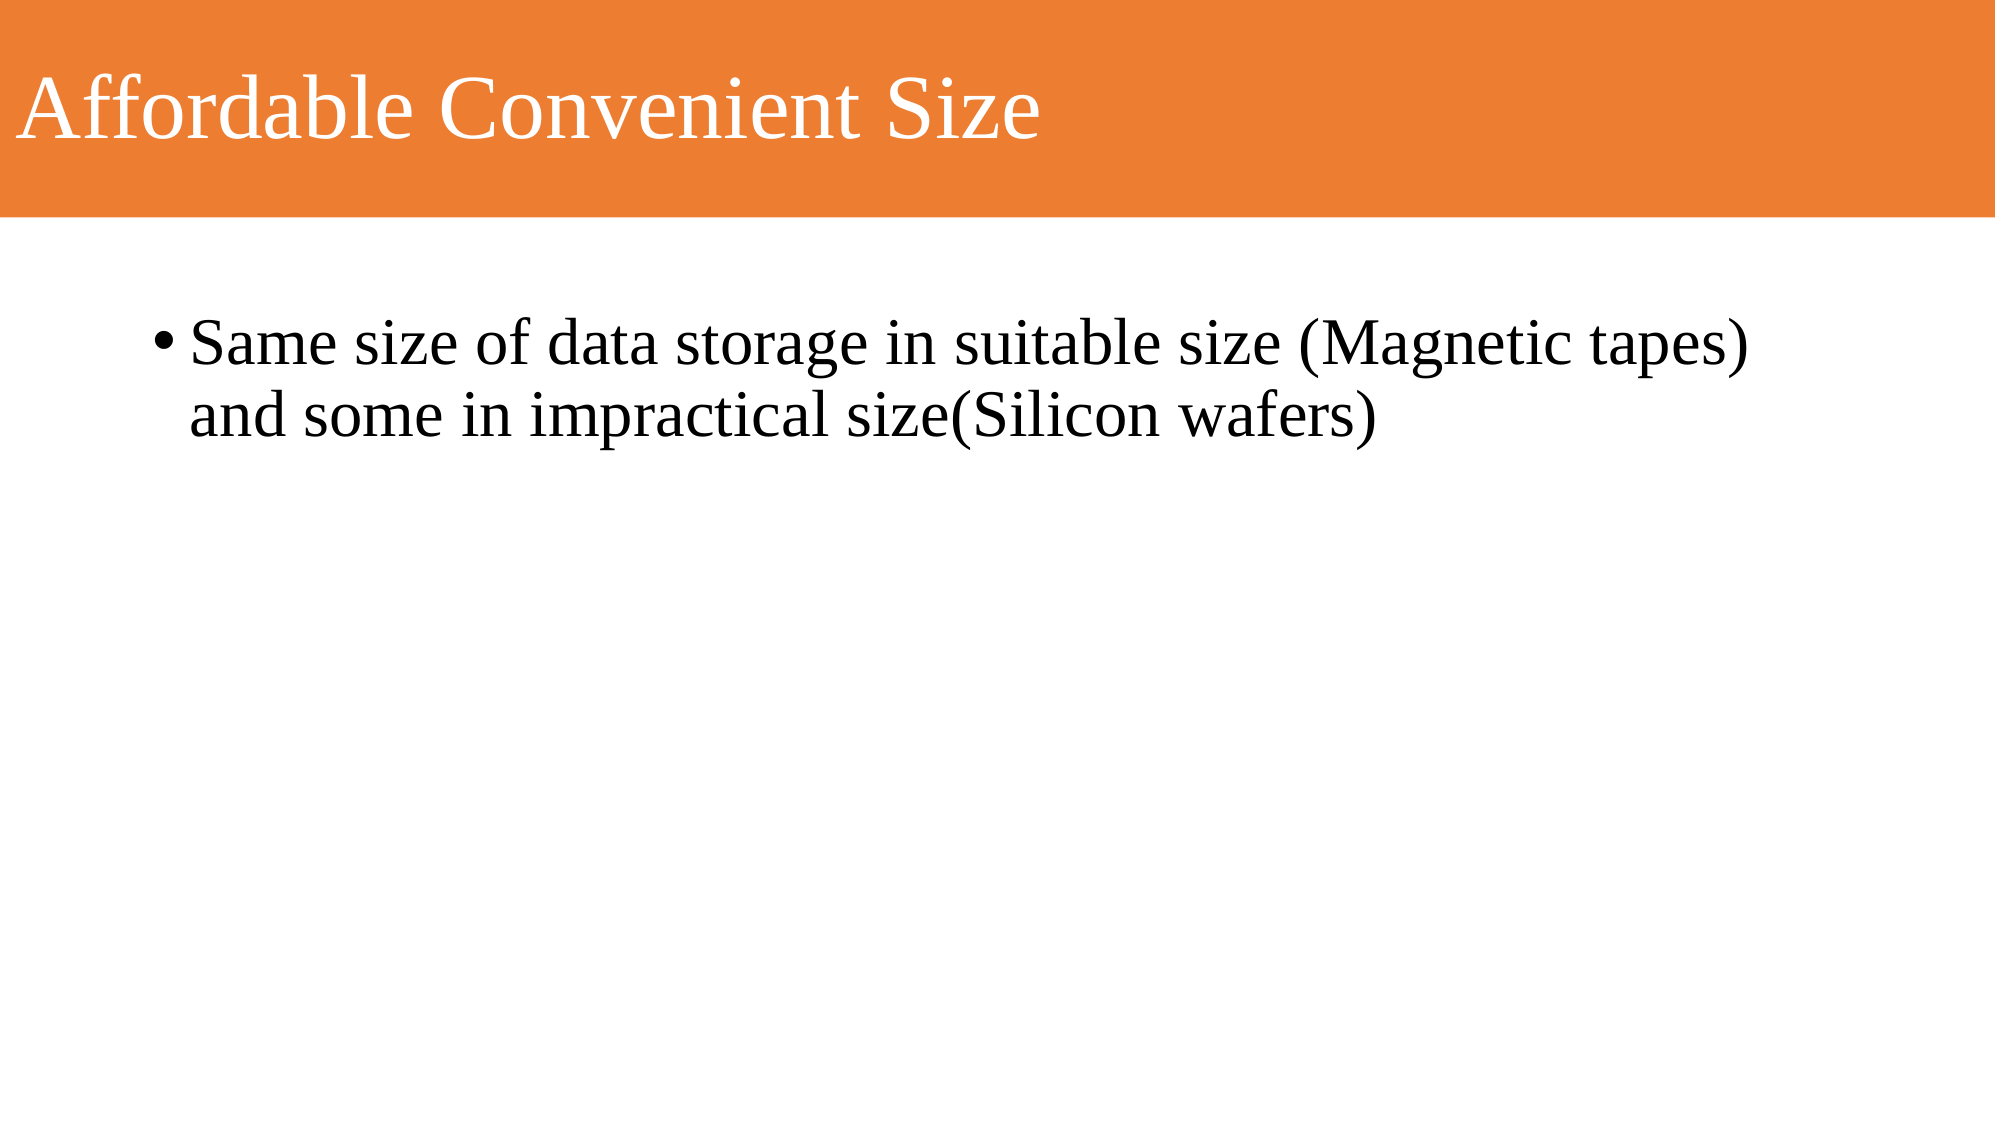

# Affordable Convenient Size
Same size of data storage in suitable size (Magnetic tapes) and some in impractical size(Silicon wafers)